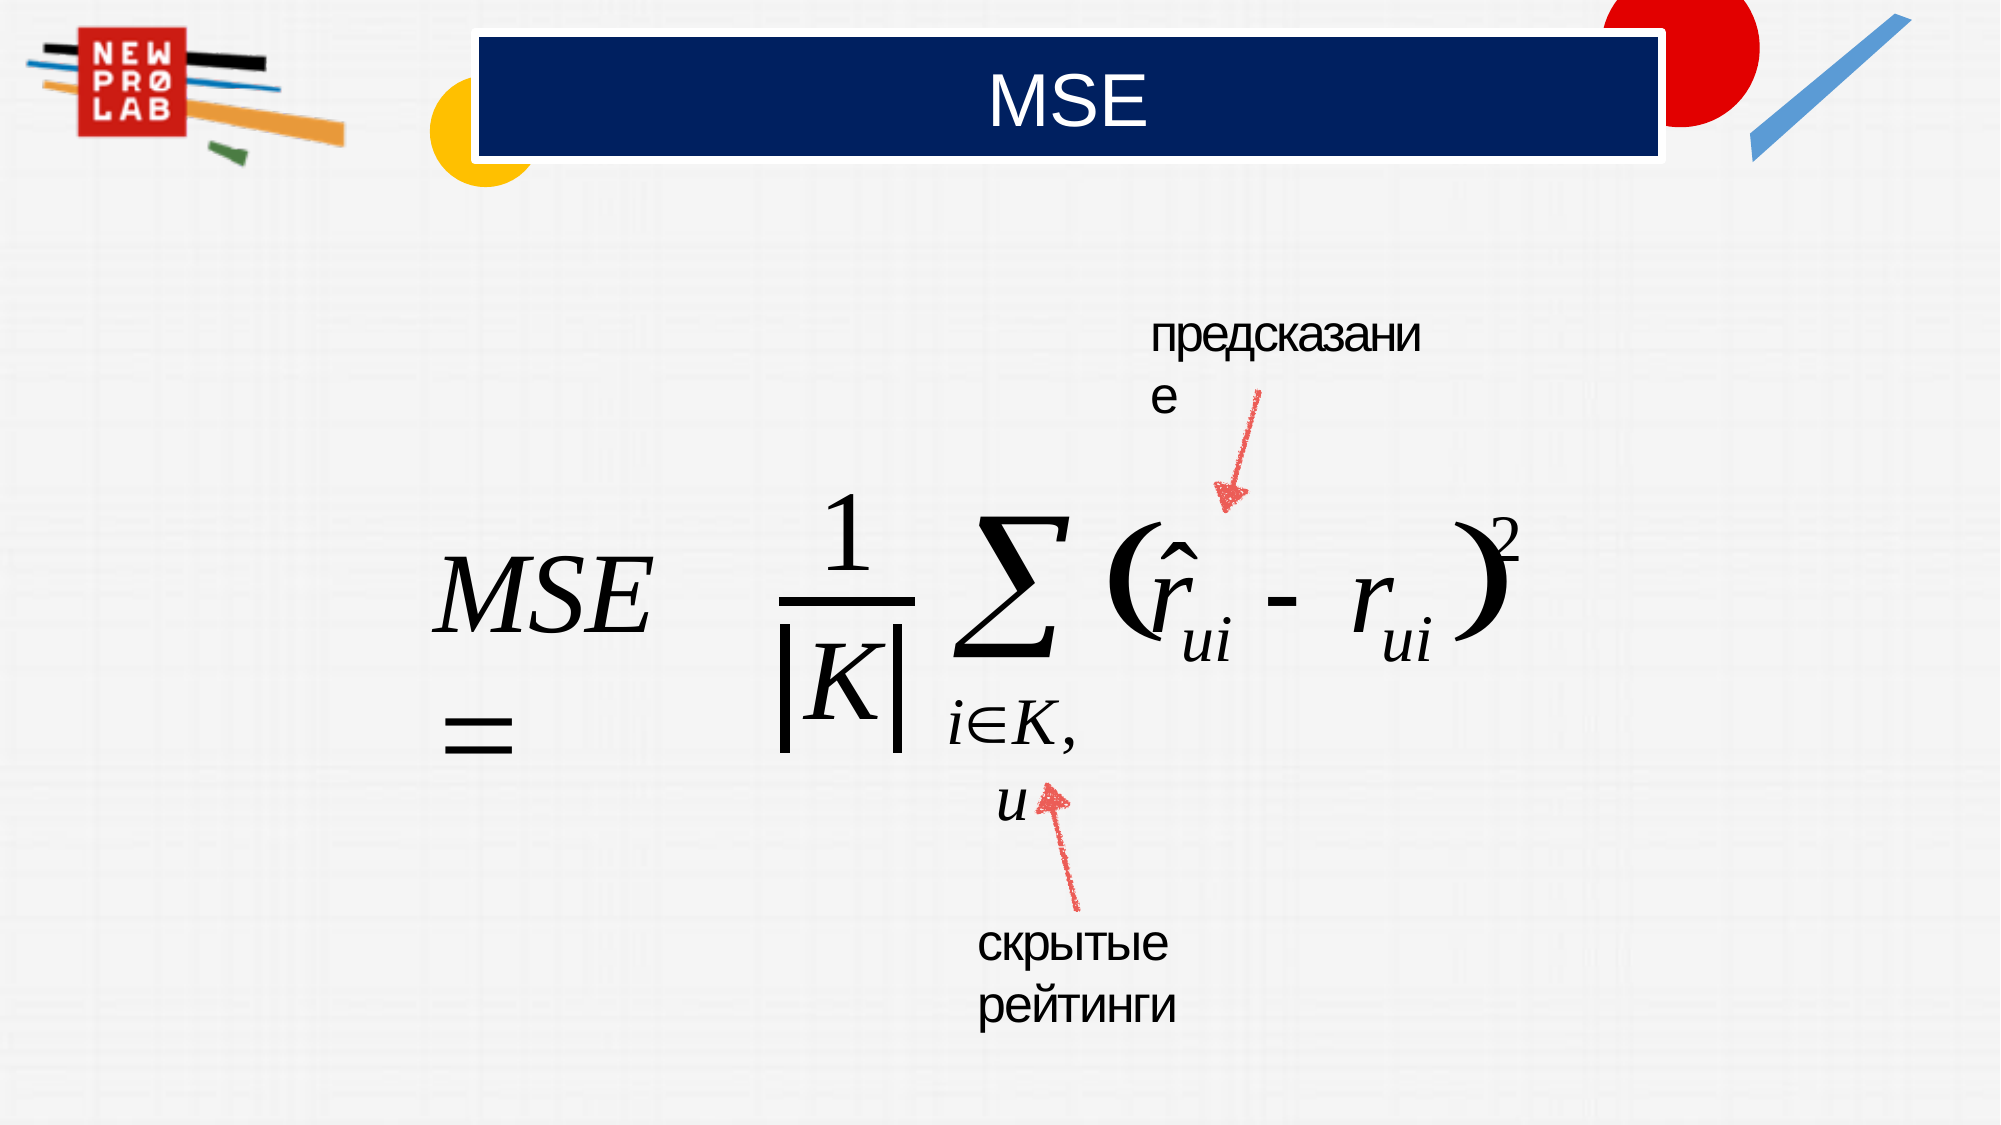

# MSE
предсказание

1
∑
i∈K,u
(
)
2
ˆ
MSE =
r
-         r
ui
ui

K

скрытые рейтинги